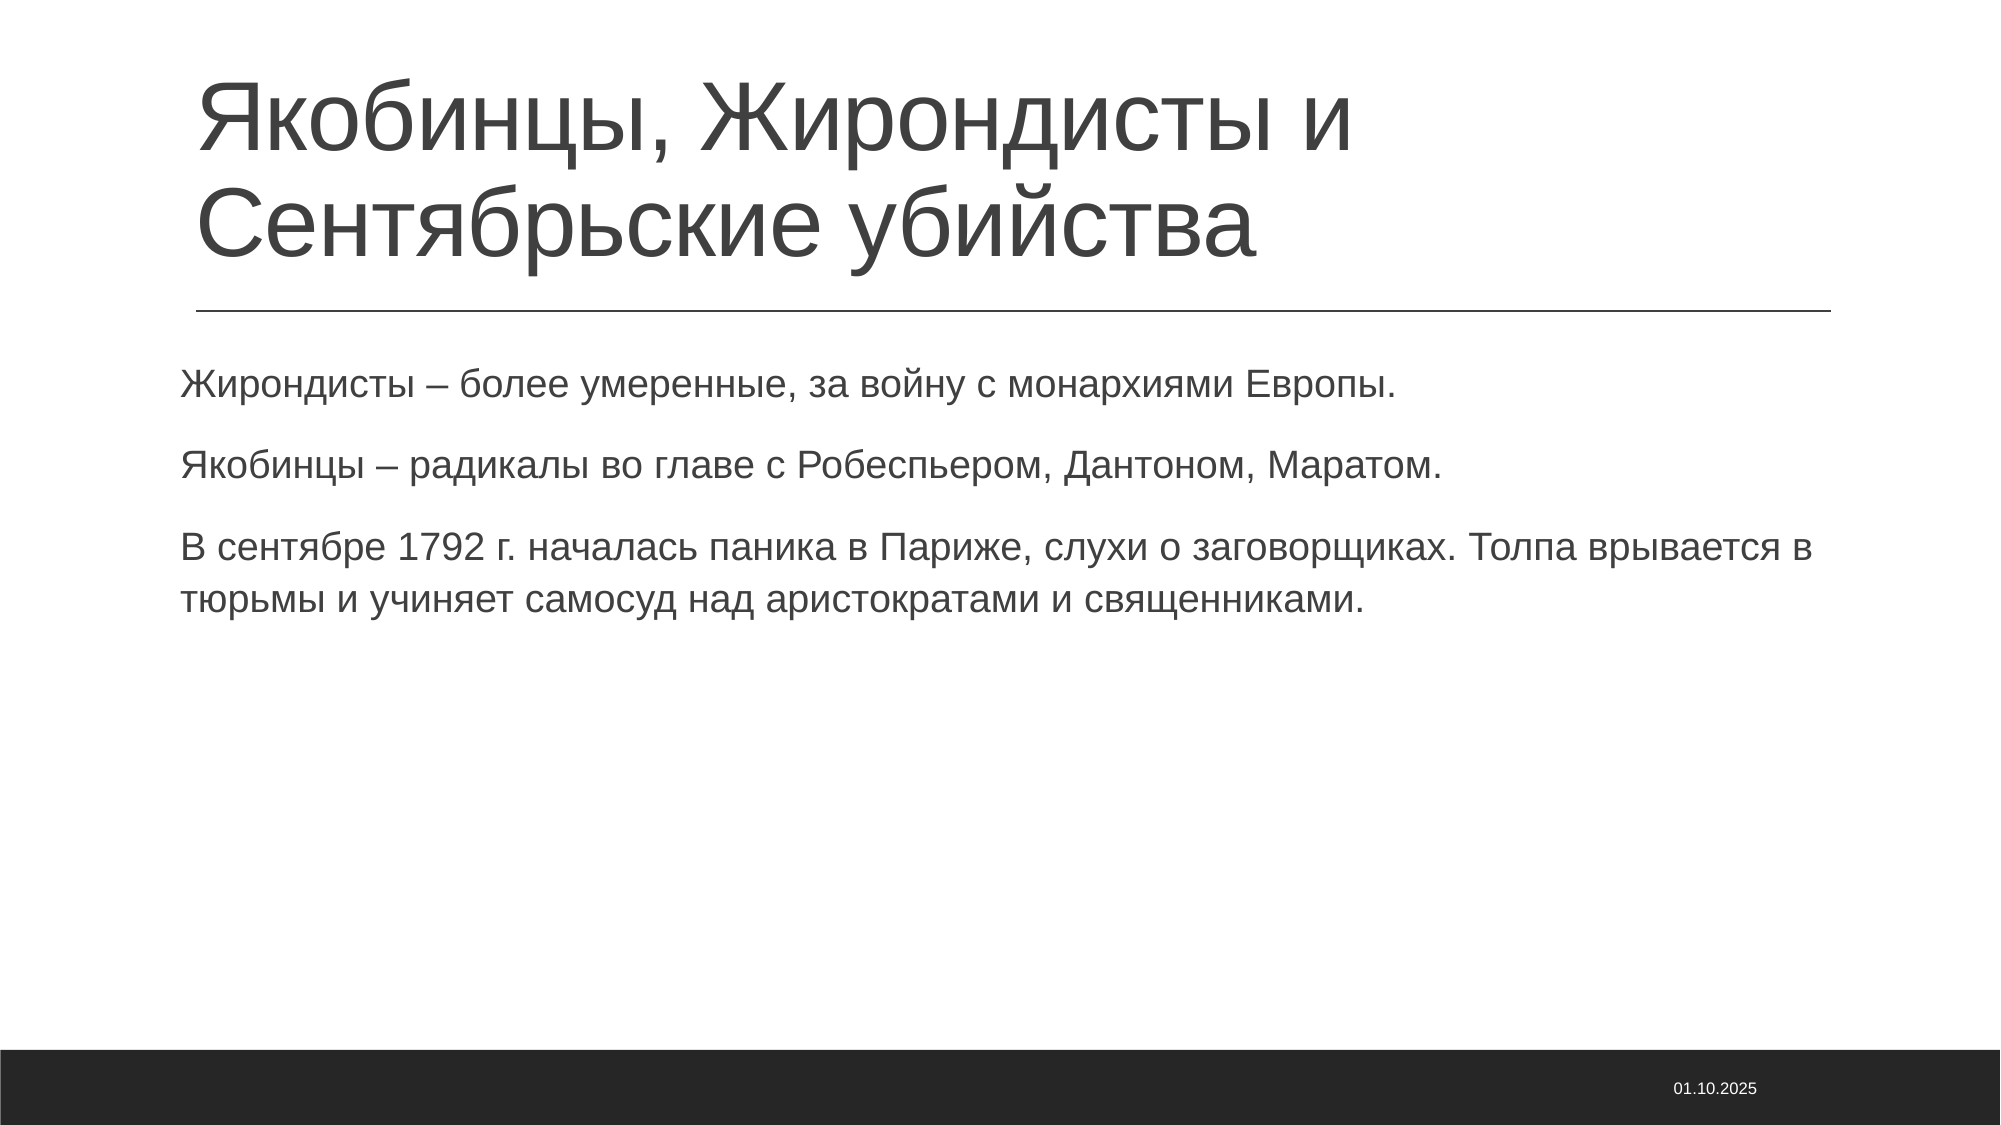

# Якобинцы, Жирондисты и Сентябрьские убийства
Жирондисты – более умеренные, за войну с монархиями Европы.
Якобинцы – радикалы во главе с Робеспьером, Дантоном, Маратом.
В сентябре 1792 г. началась паника в Париже, слухи о заговорщиках. Толпа врывается в тюрьмы и учиняет самосуд над аристократами и священниками.
01.10.2025